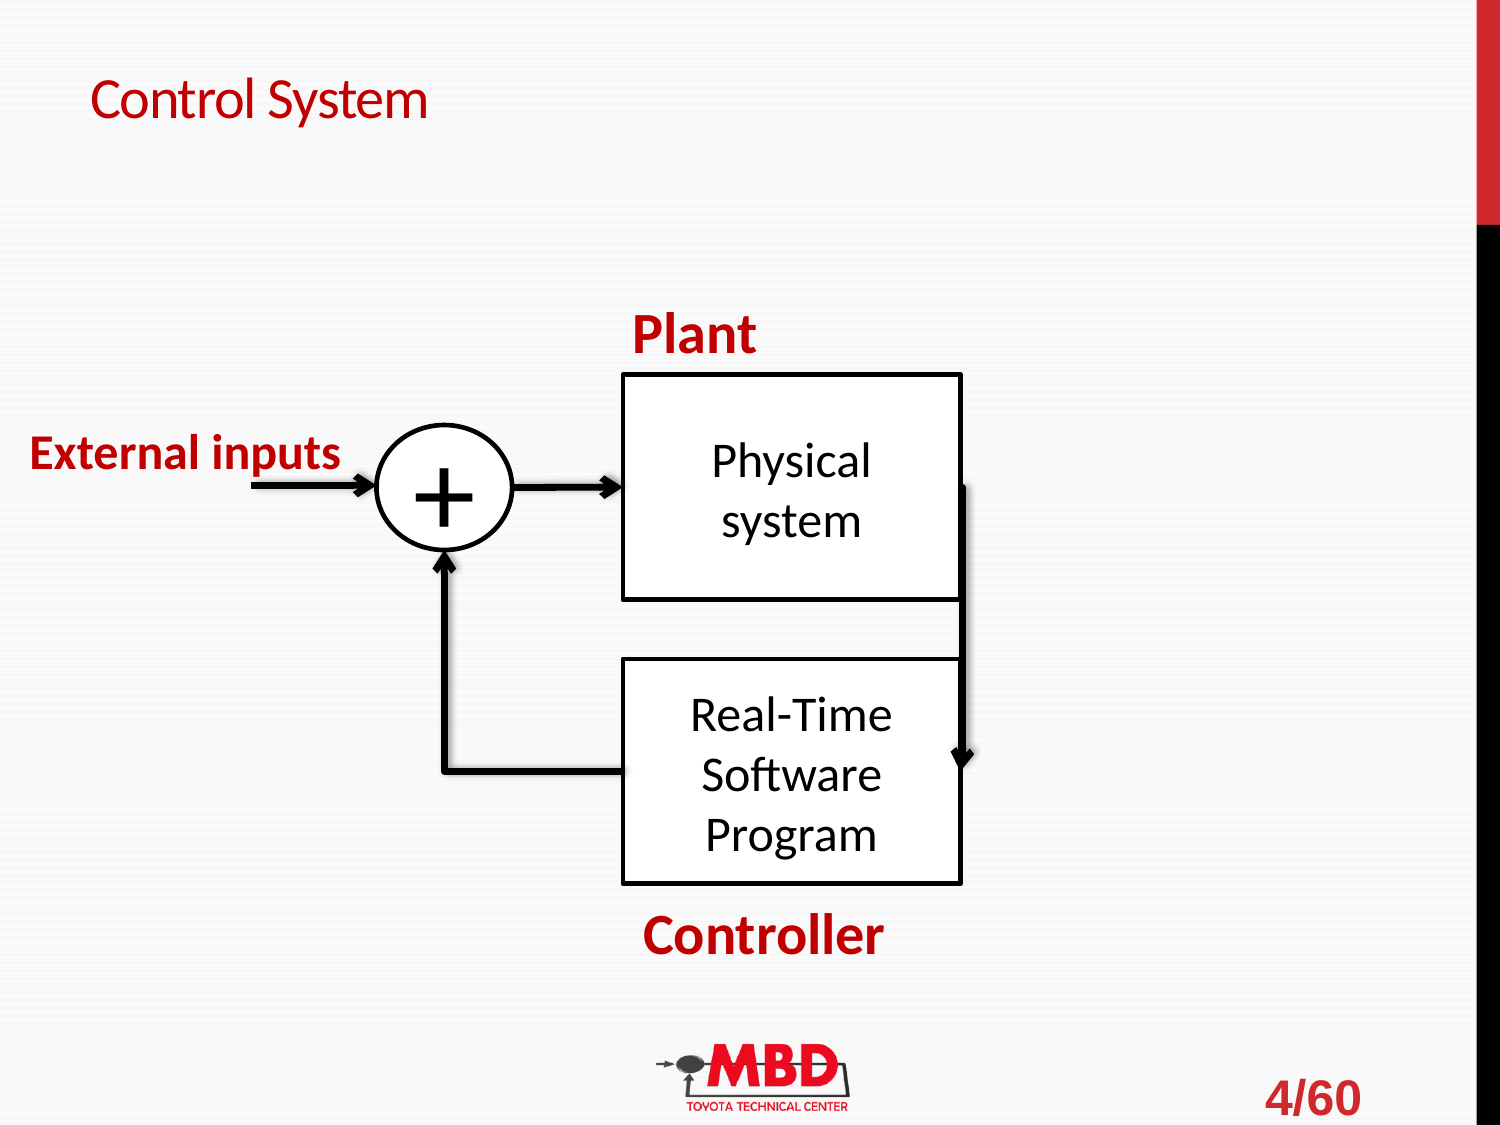

# Control System
Plant
Physical system
External inputs
+
Real-Time Software Program
Controller
4/60